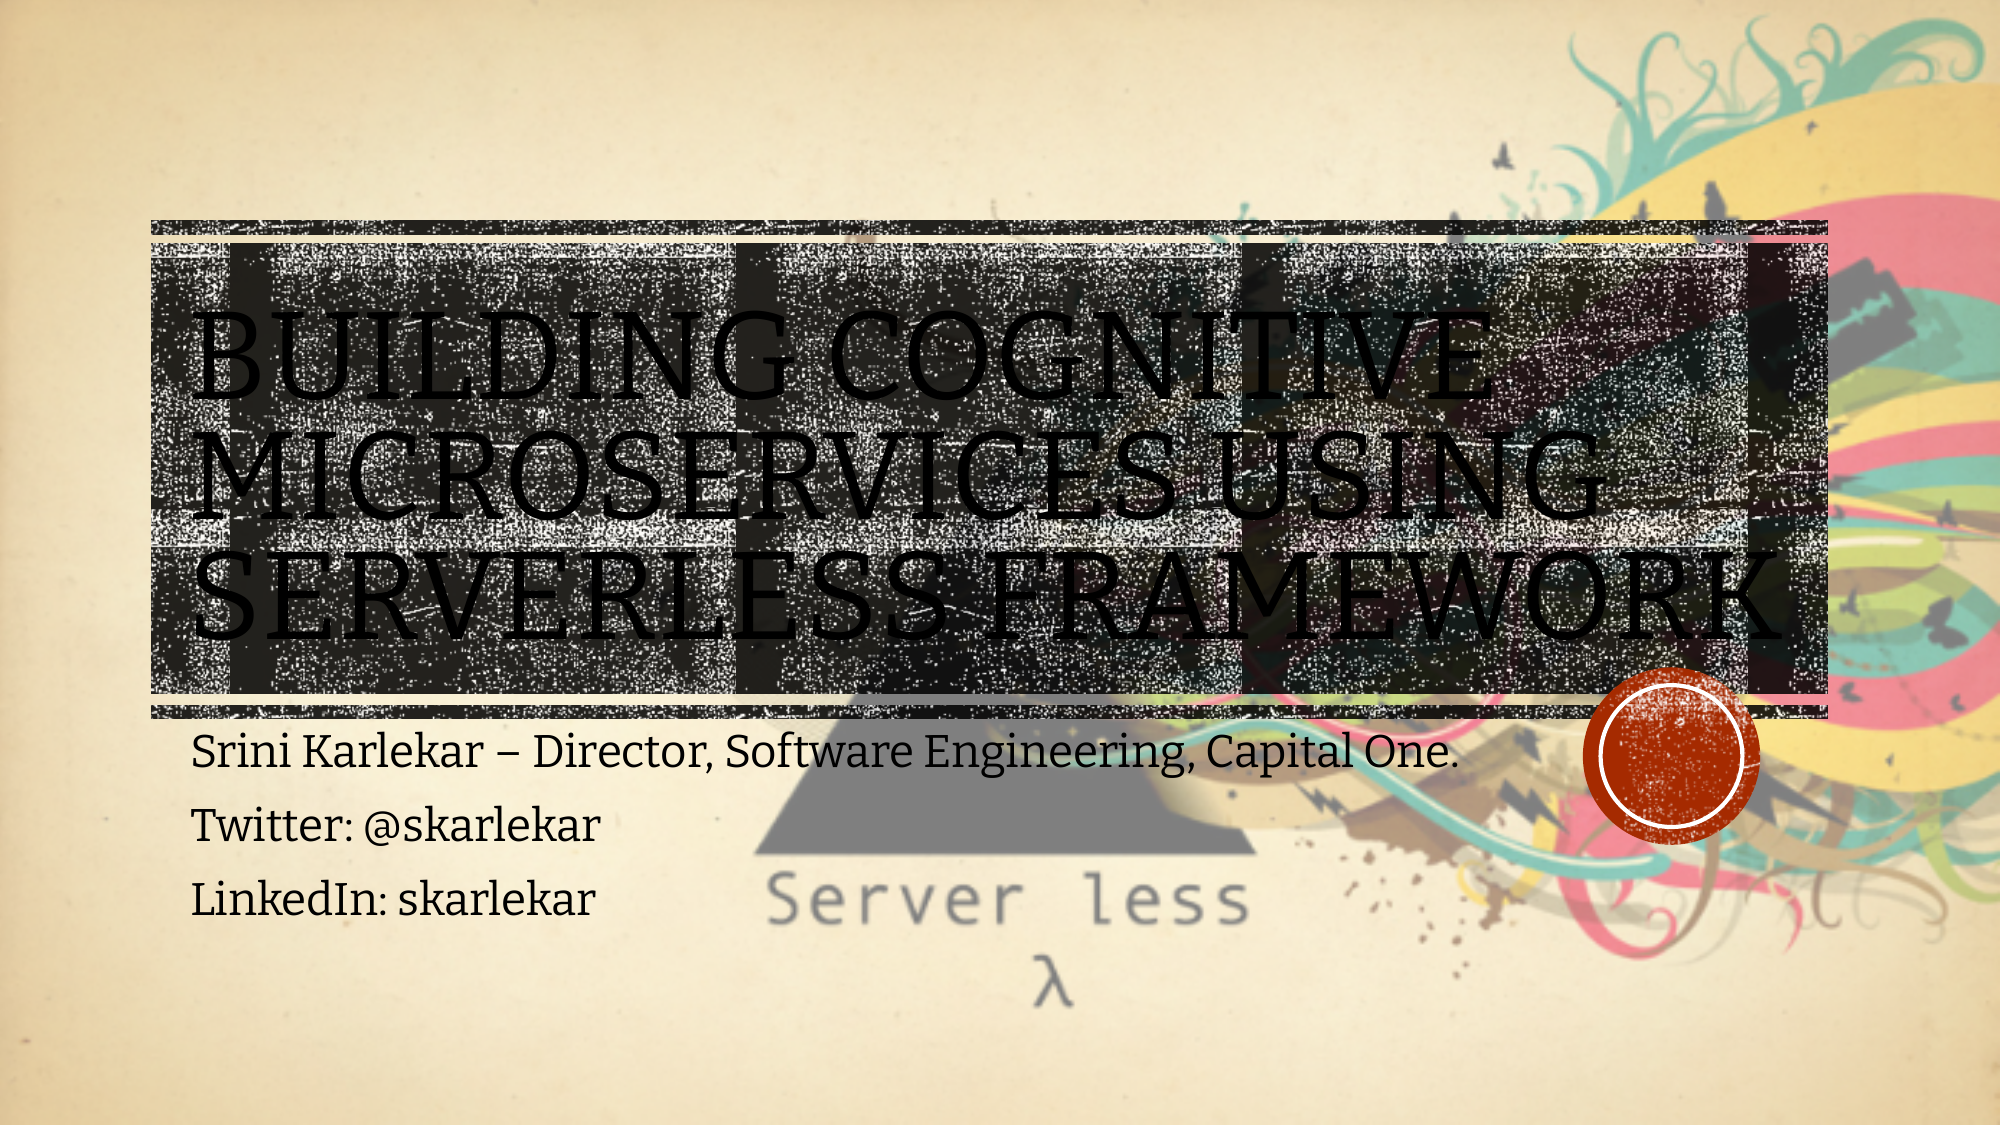

# Building Cognitive Microservices USING Serverless Framework
Srini Karlekar – Director, Software Engineering, Capital One.
Twitter: @skarlekar
LinkedIn: skarlekar